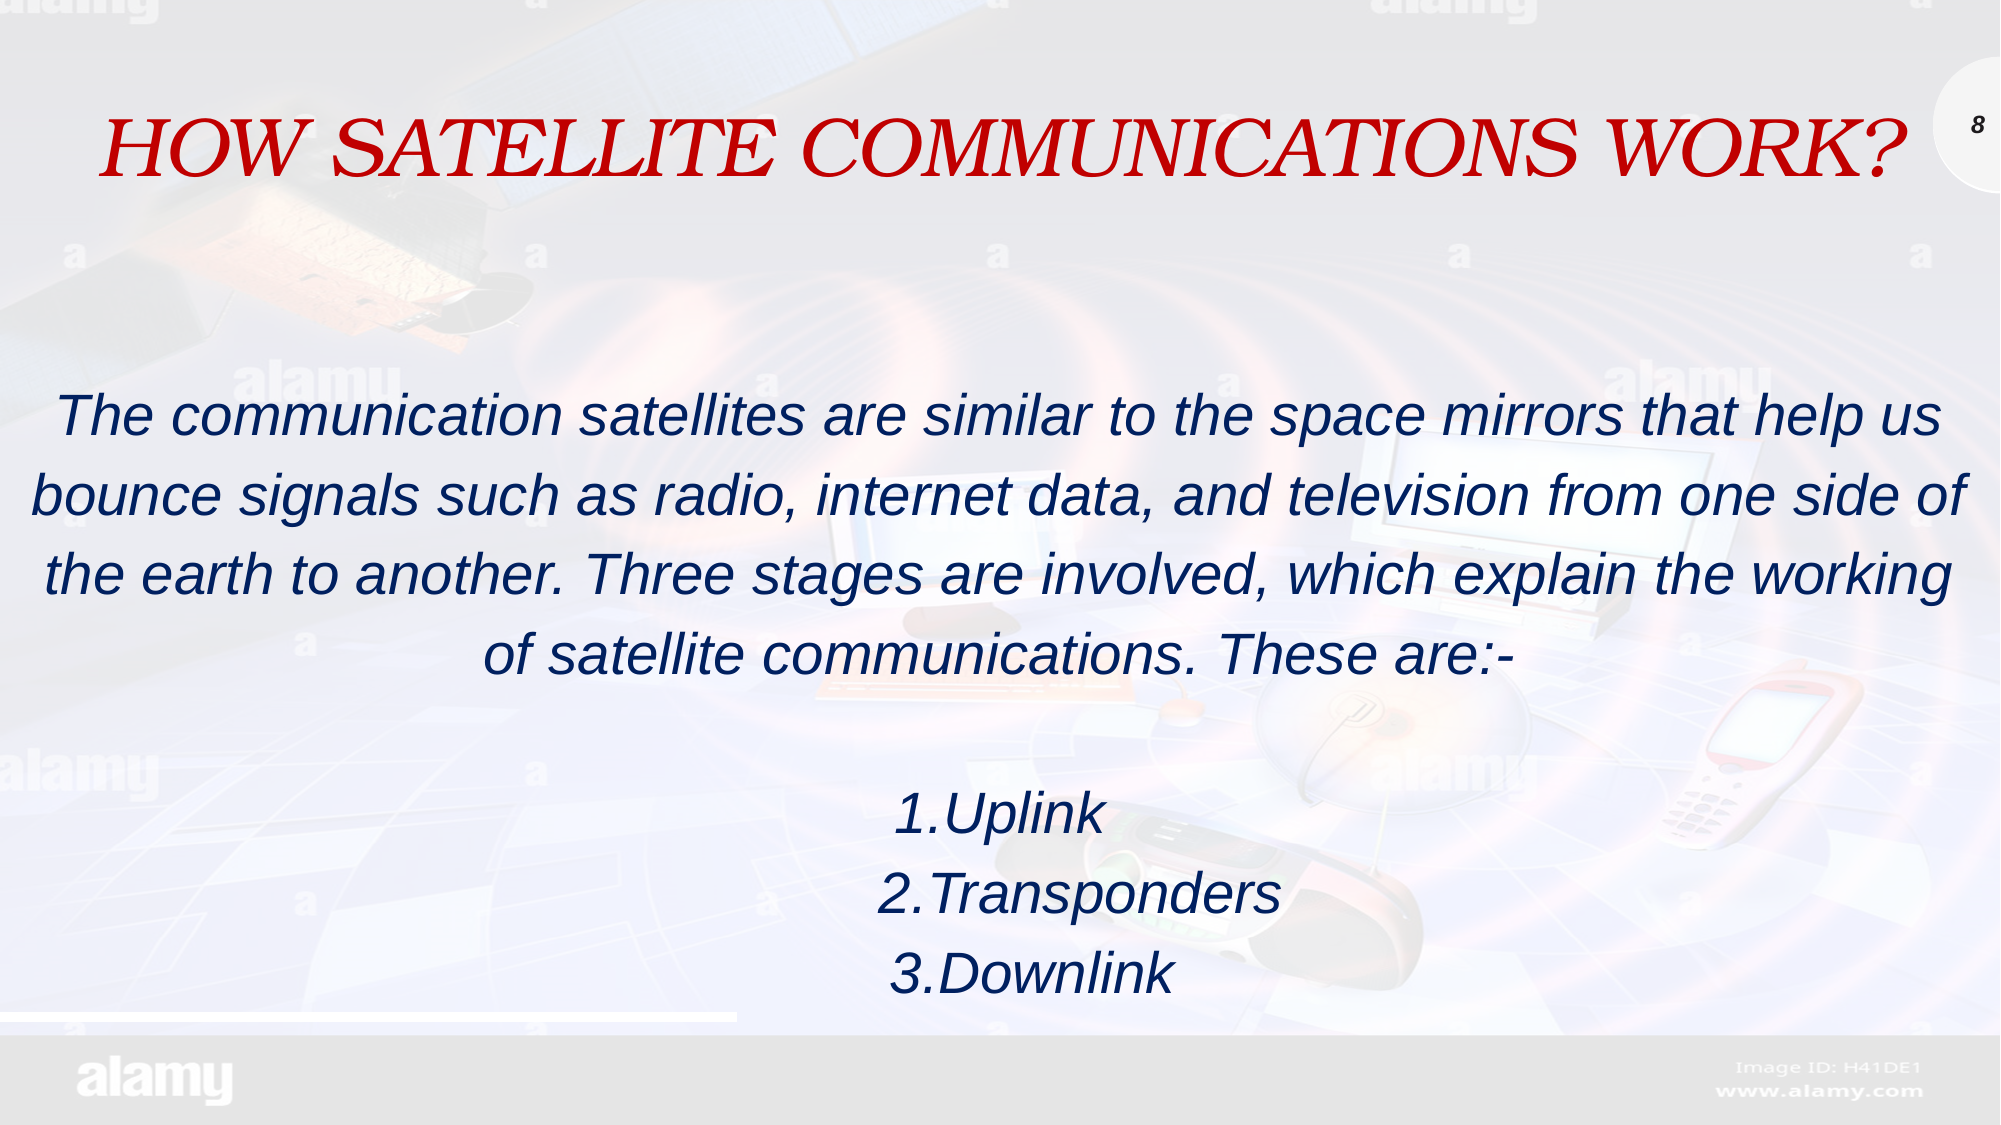

# How Satellite Communications Work?
8
The communication satellites are similar to the space mirrors that help us bounce signals such as radio, internet data, and television from one side of the earth to another. Three stages are involved, which explain the working of satellite communications. These are:-

1.Uplink
          2.Transponders
    3.Downlink